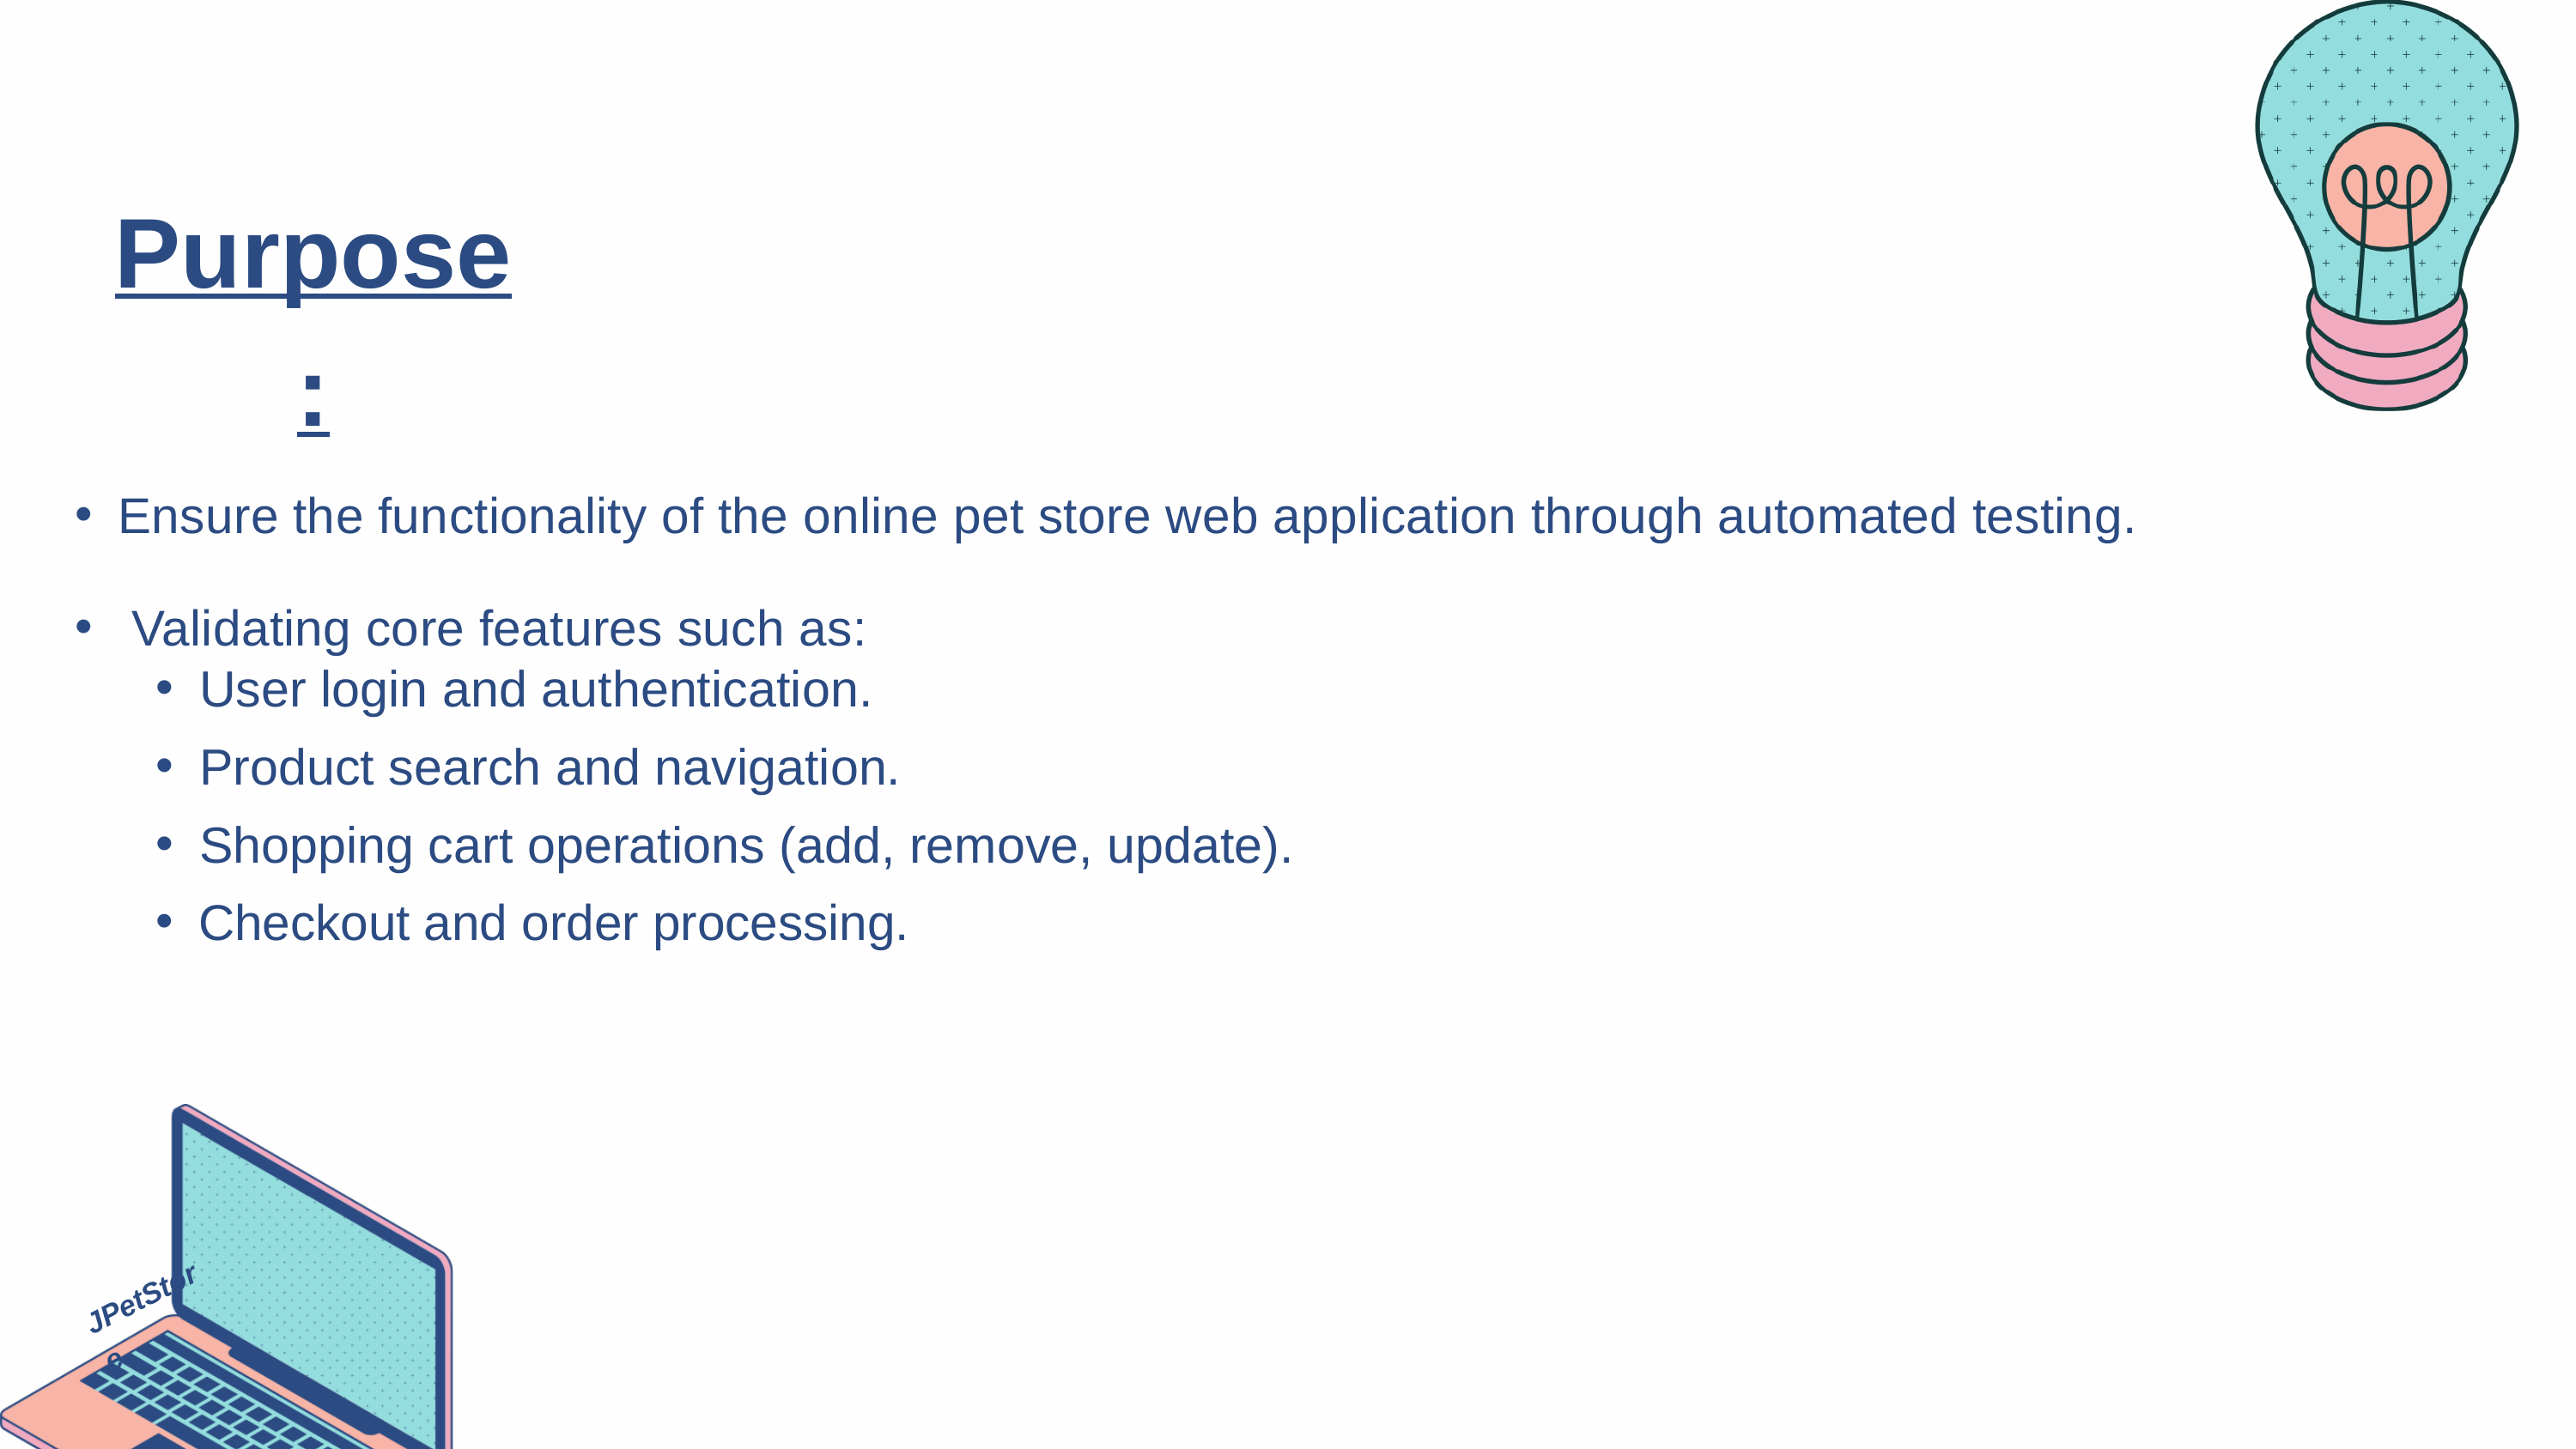

Purpose:
Ensure the functionality of the online pet store web application through automated testing.
 Validating core features such as:

User login and authentication.
Product search and navigation.
Shopping cart operations (add, remove, update).
Checkout and order processing.

JPetStore